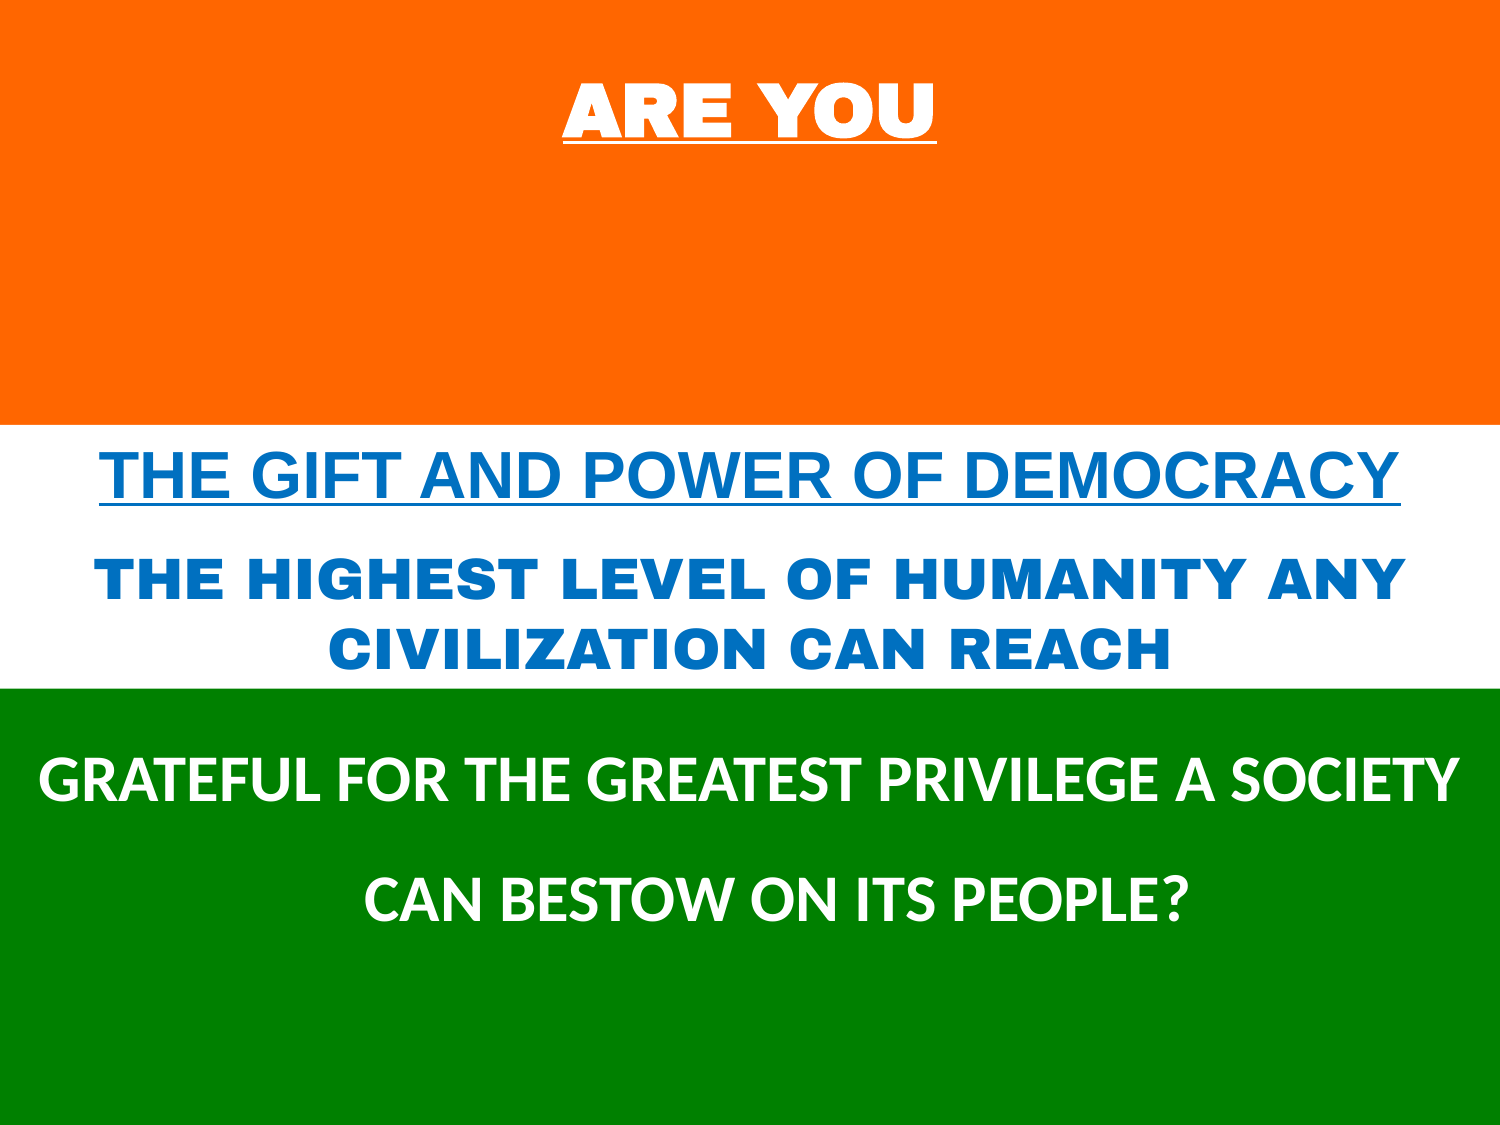

# ARE YOU
THE GIFT AND POWER OF DEMOCRACY
THE HIGHEST LEVEL OF HUMANITY ANY CIVILIZATION CAN REACH
GRATEFUL FOR THE GREATEST PRIVILEGE A SOCIETY CAN BESTOW ON ITS PEOPLE?